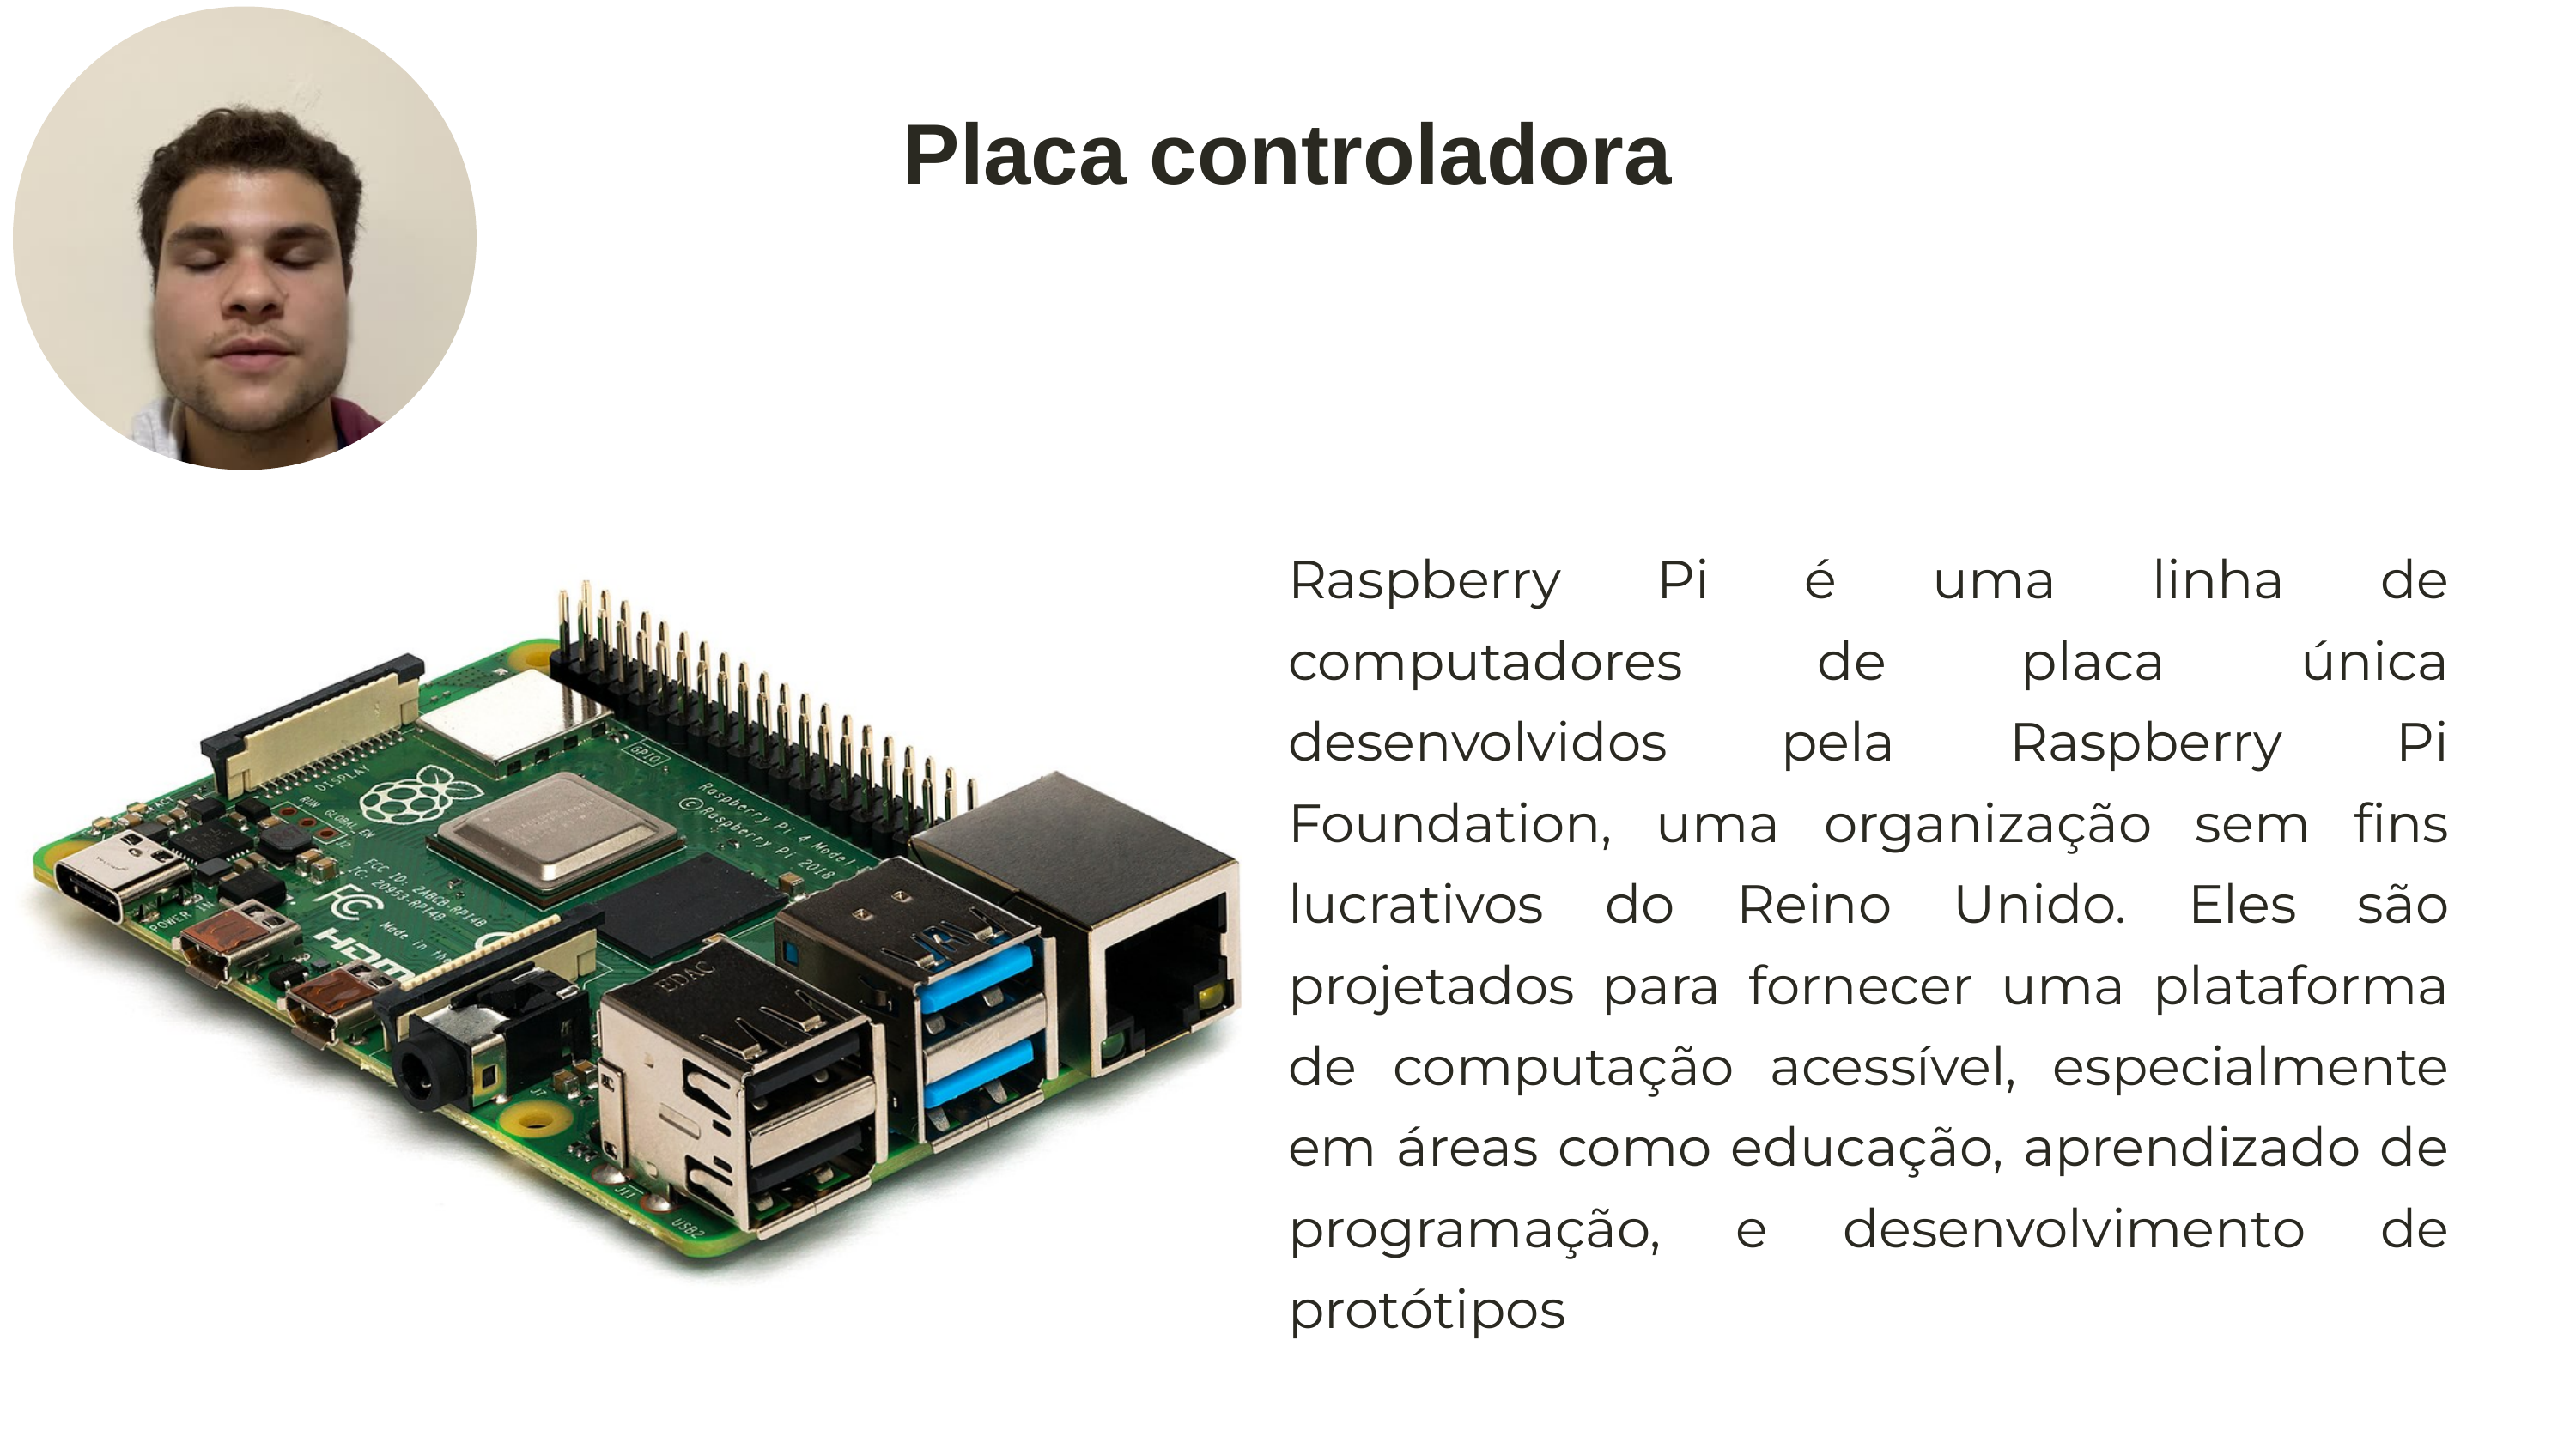

Placa controladora
Raspberry Pi é uma linha de computadores de placa única desenvolvidos pela Raspberry Pi Foundation, uma organização sem fins lucrativos do Reino Unido. Eles são projetados para fornecer uma plataforma de computação acessível, especialmente em áreas como educação, aprendizado de programação, e desenvolvimento de protótipos